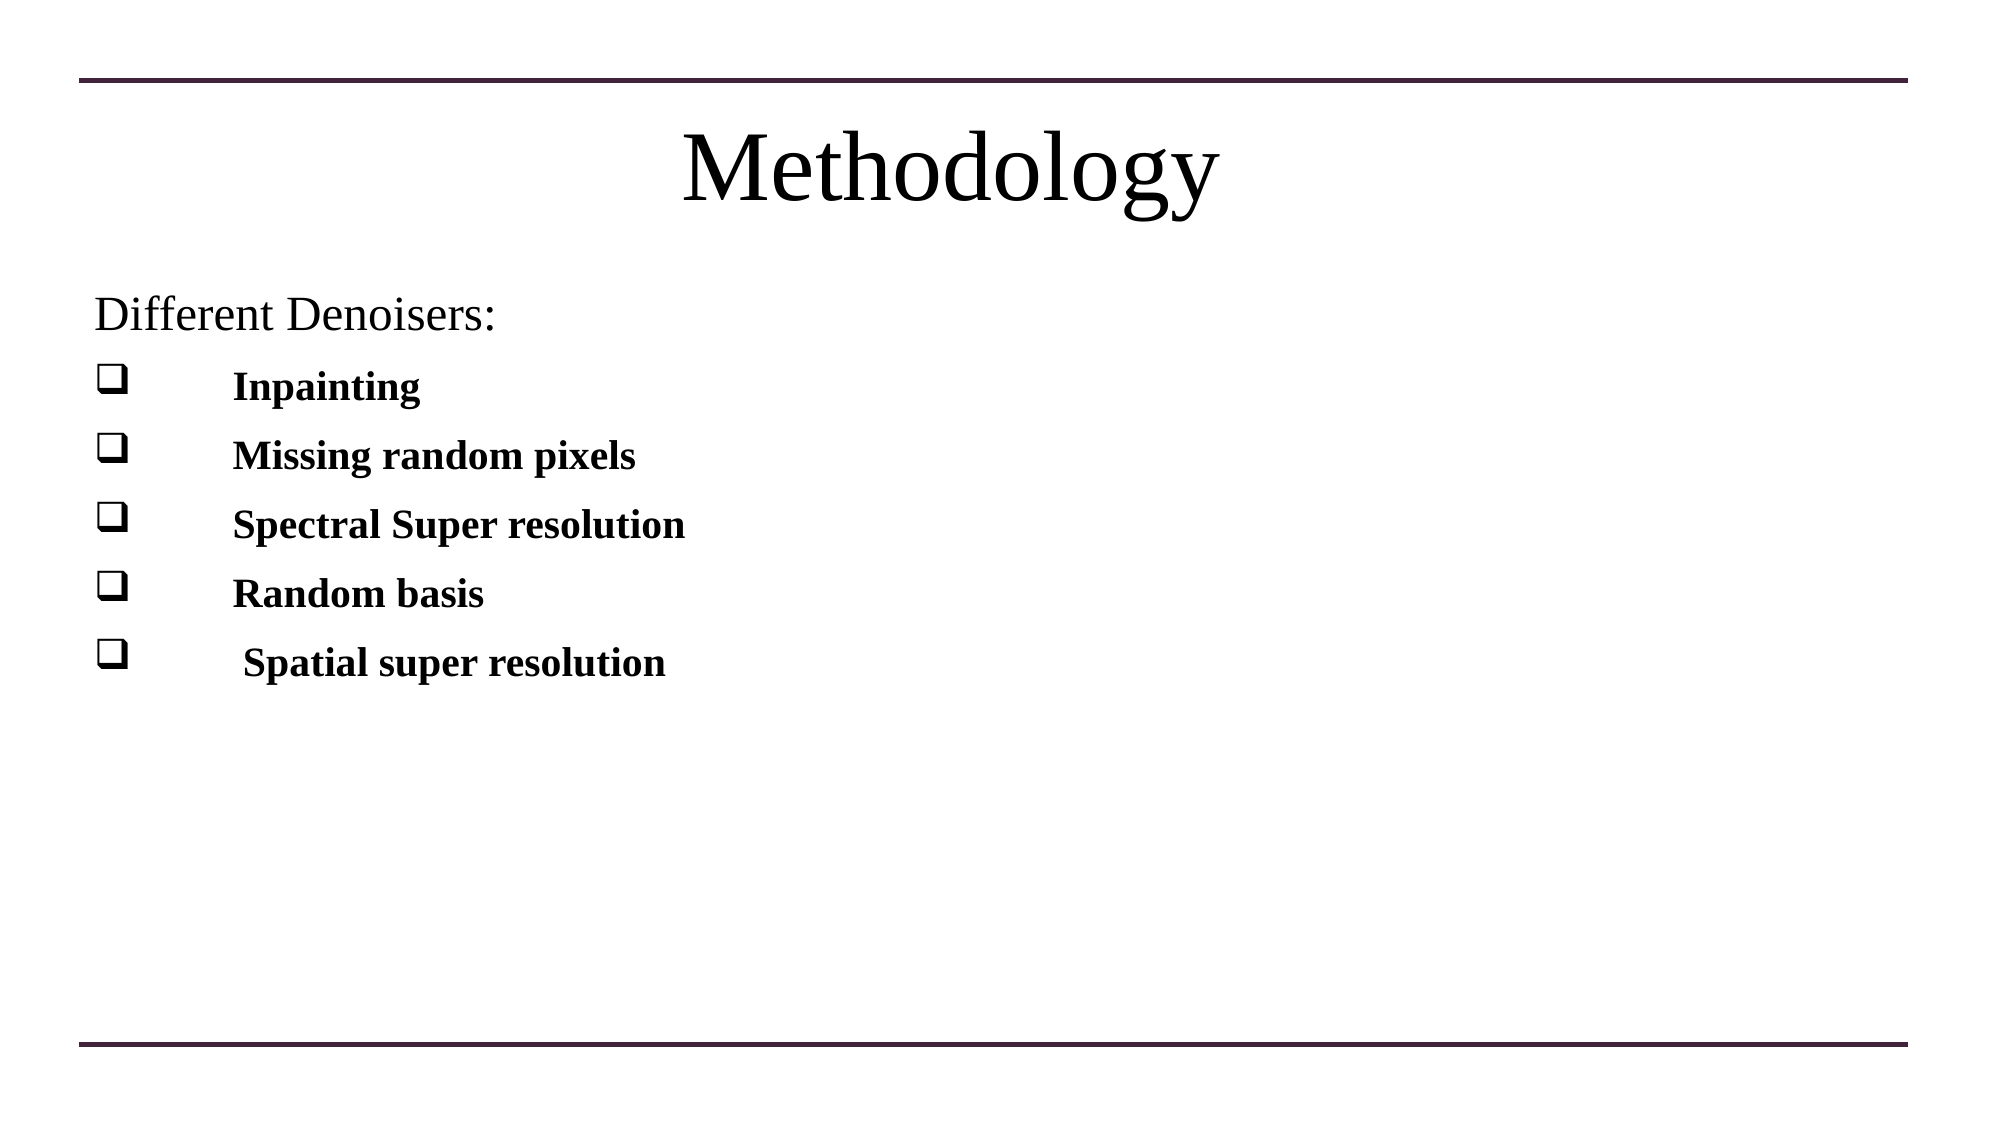

# Methodology
Different Denoisers:
Inpainting
Missing random pixels
Spectral Super resolution
Random basis
 Spatial super resolution